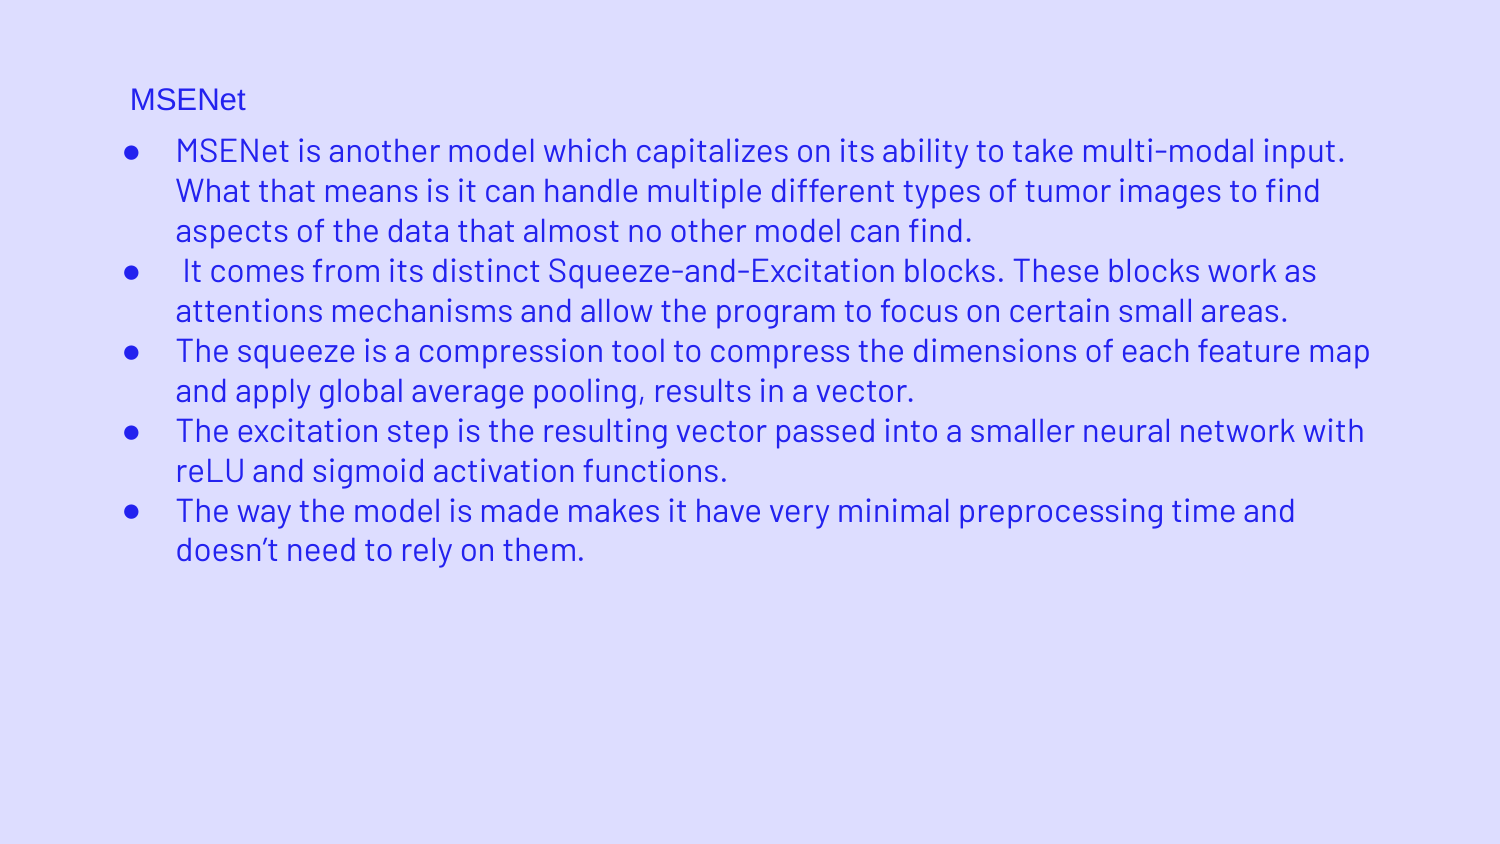

MSENet
MSENet is another model which capitalizes on its ability to take multi-modal input. What that means is it can handle multiple different types of tumor images to find aspects of the data that almost no other model can find.
 It comes from its distinct Squeeze-and-Excitation blocks. These blocks work as attentions mechanisms and allow the program to focus on certain small areas.
The squeeze is a compression tool to compress the dimensions of each feature map and apply global average pooling, results in a vector.
The excitation step is the resulting vector passed into a smaller neural network with reLU and sigmoid activation functions.
The way the model is made makes it have very minimal preprocessing time and doesn’t need to rely on them.